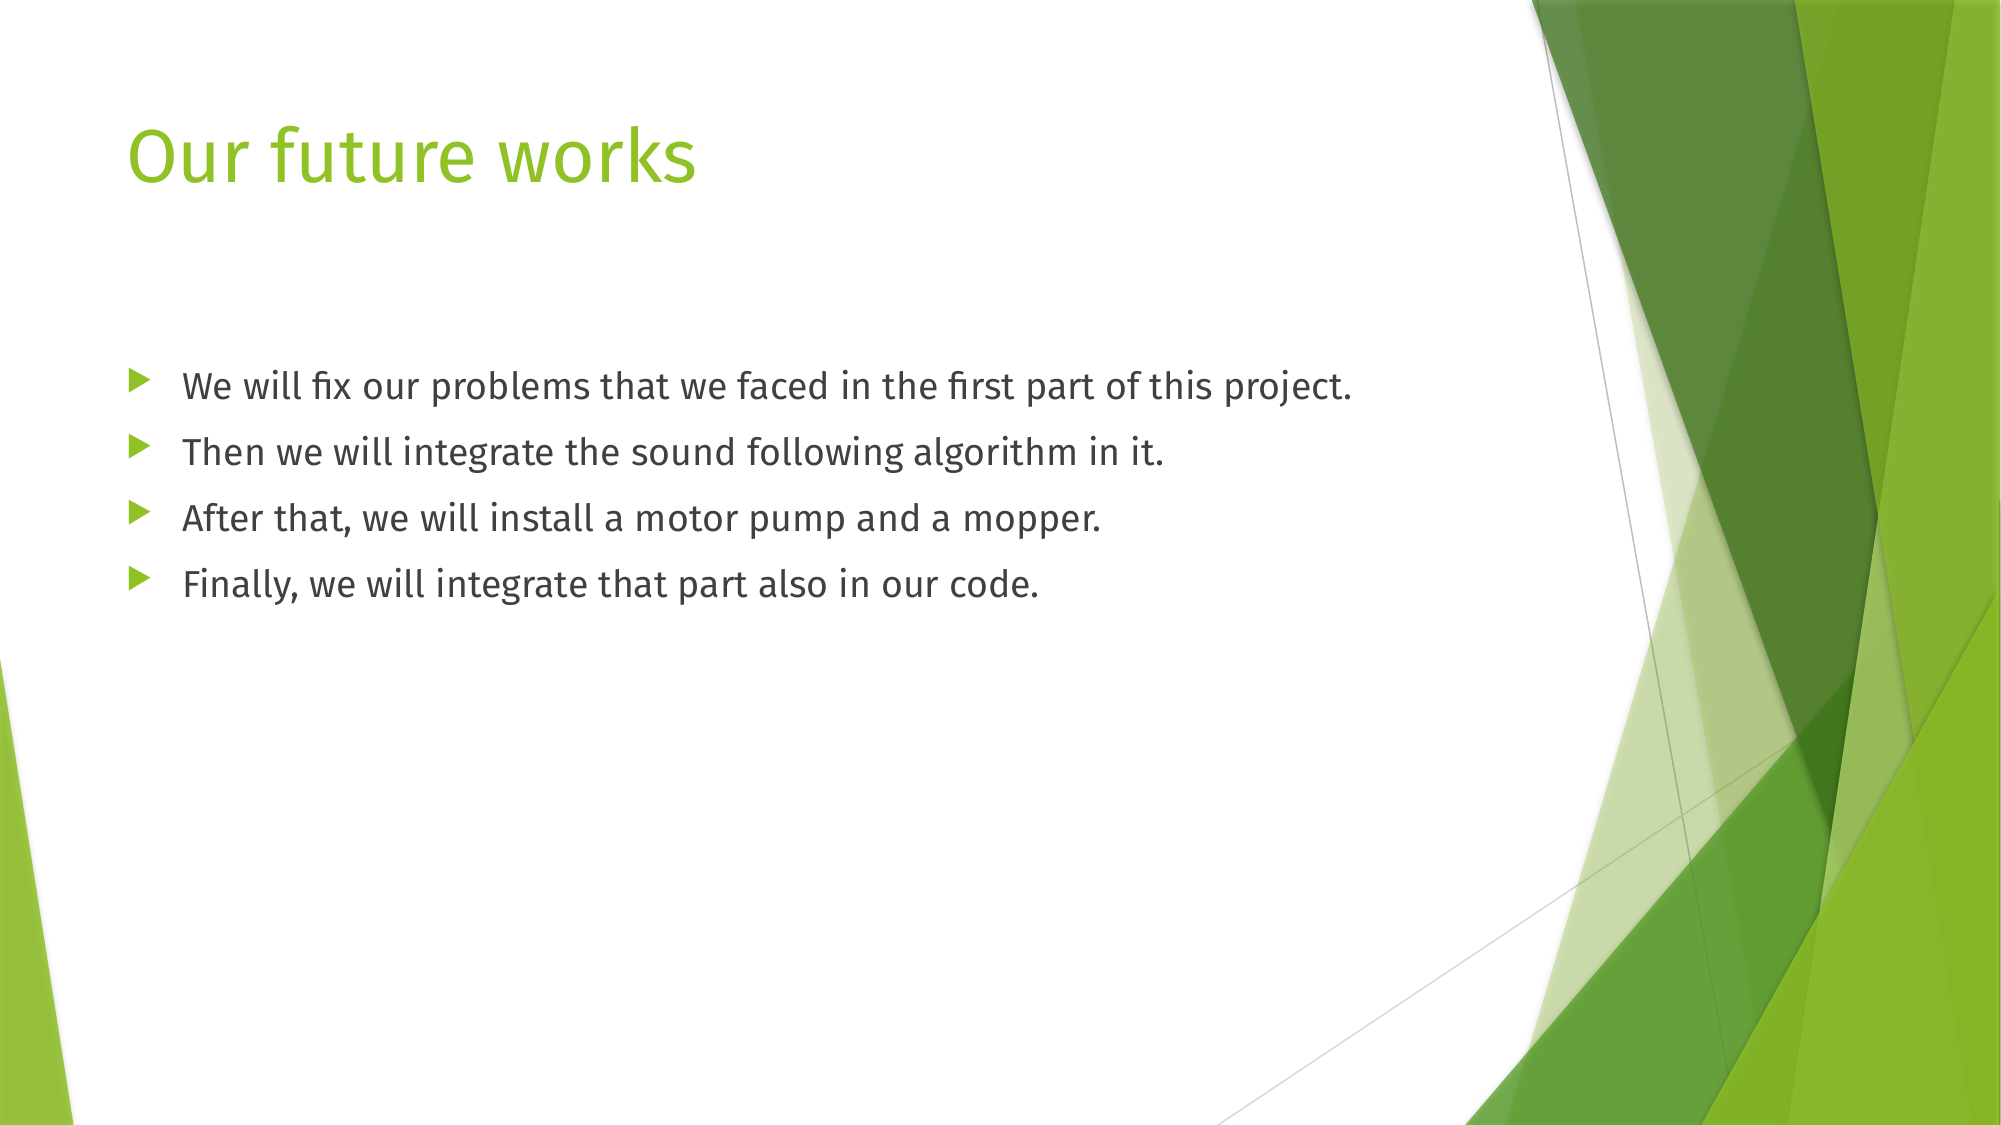

# Our future works
We will fix our problems that we faced in the first part of this project.
Then we will integrate the sound following algorithm in it.
After that, we will install a motor pump and a mopper.
Finally, we will integrate that part also in our code.